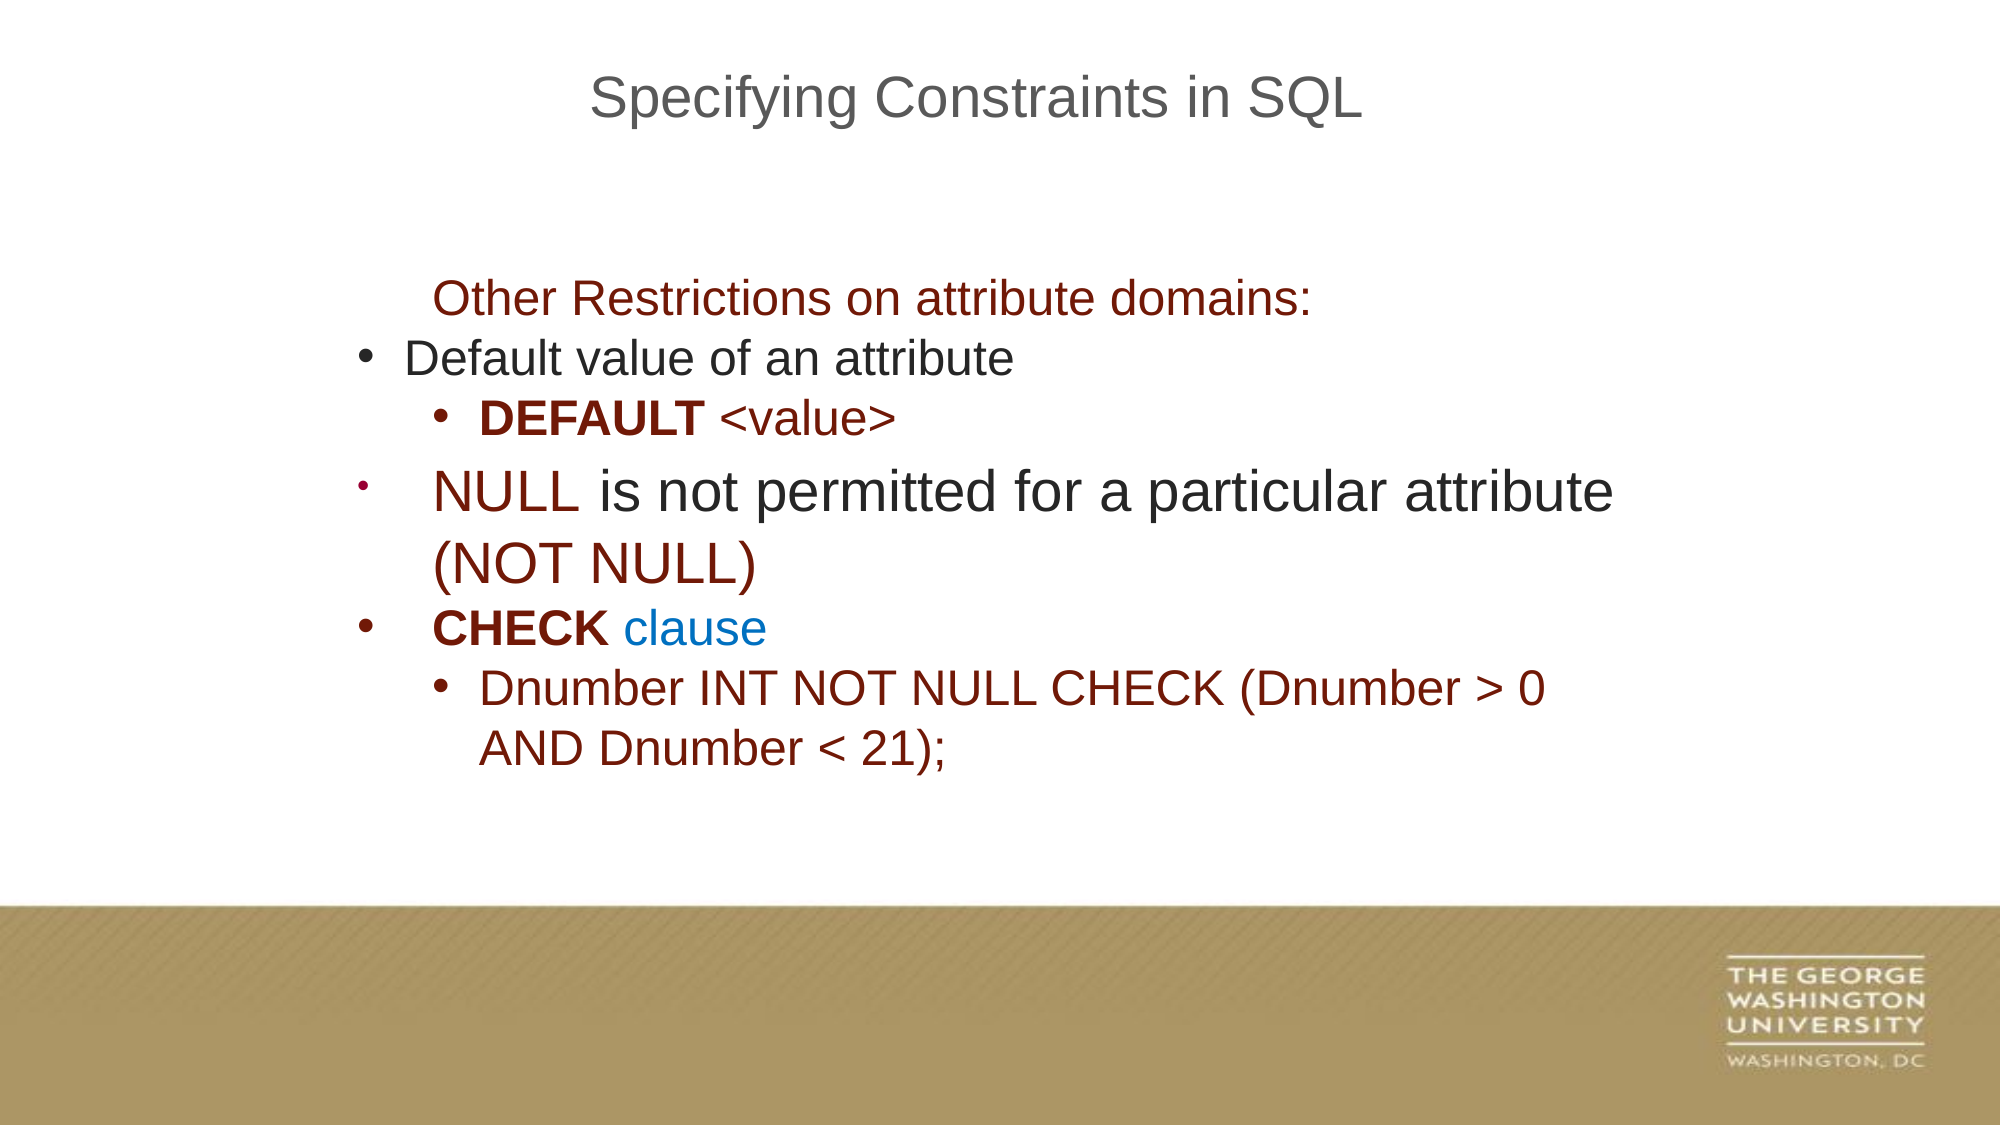

Specifying Constraints in SQL
Other Restrictions on attribute domains:
Default value of an attribute
DEFAULT <value>
NULL is not permitted for a particular attribute (NOT NULL)
CHECK clause
Dnumber INT NOT NULL CHECK (Dnumber > 0 AND Dnumber < 21);